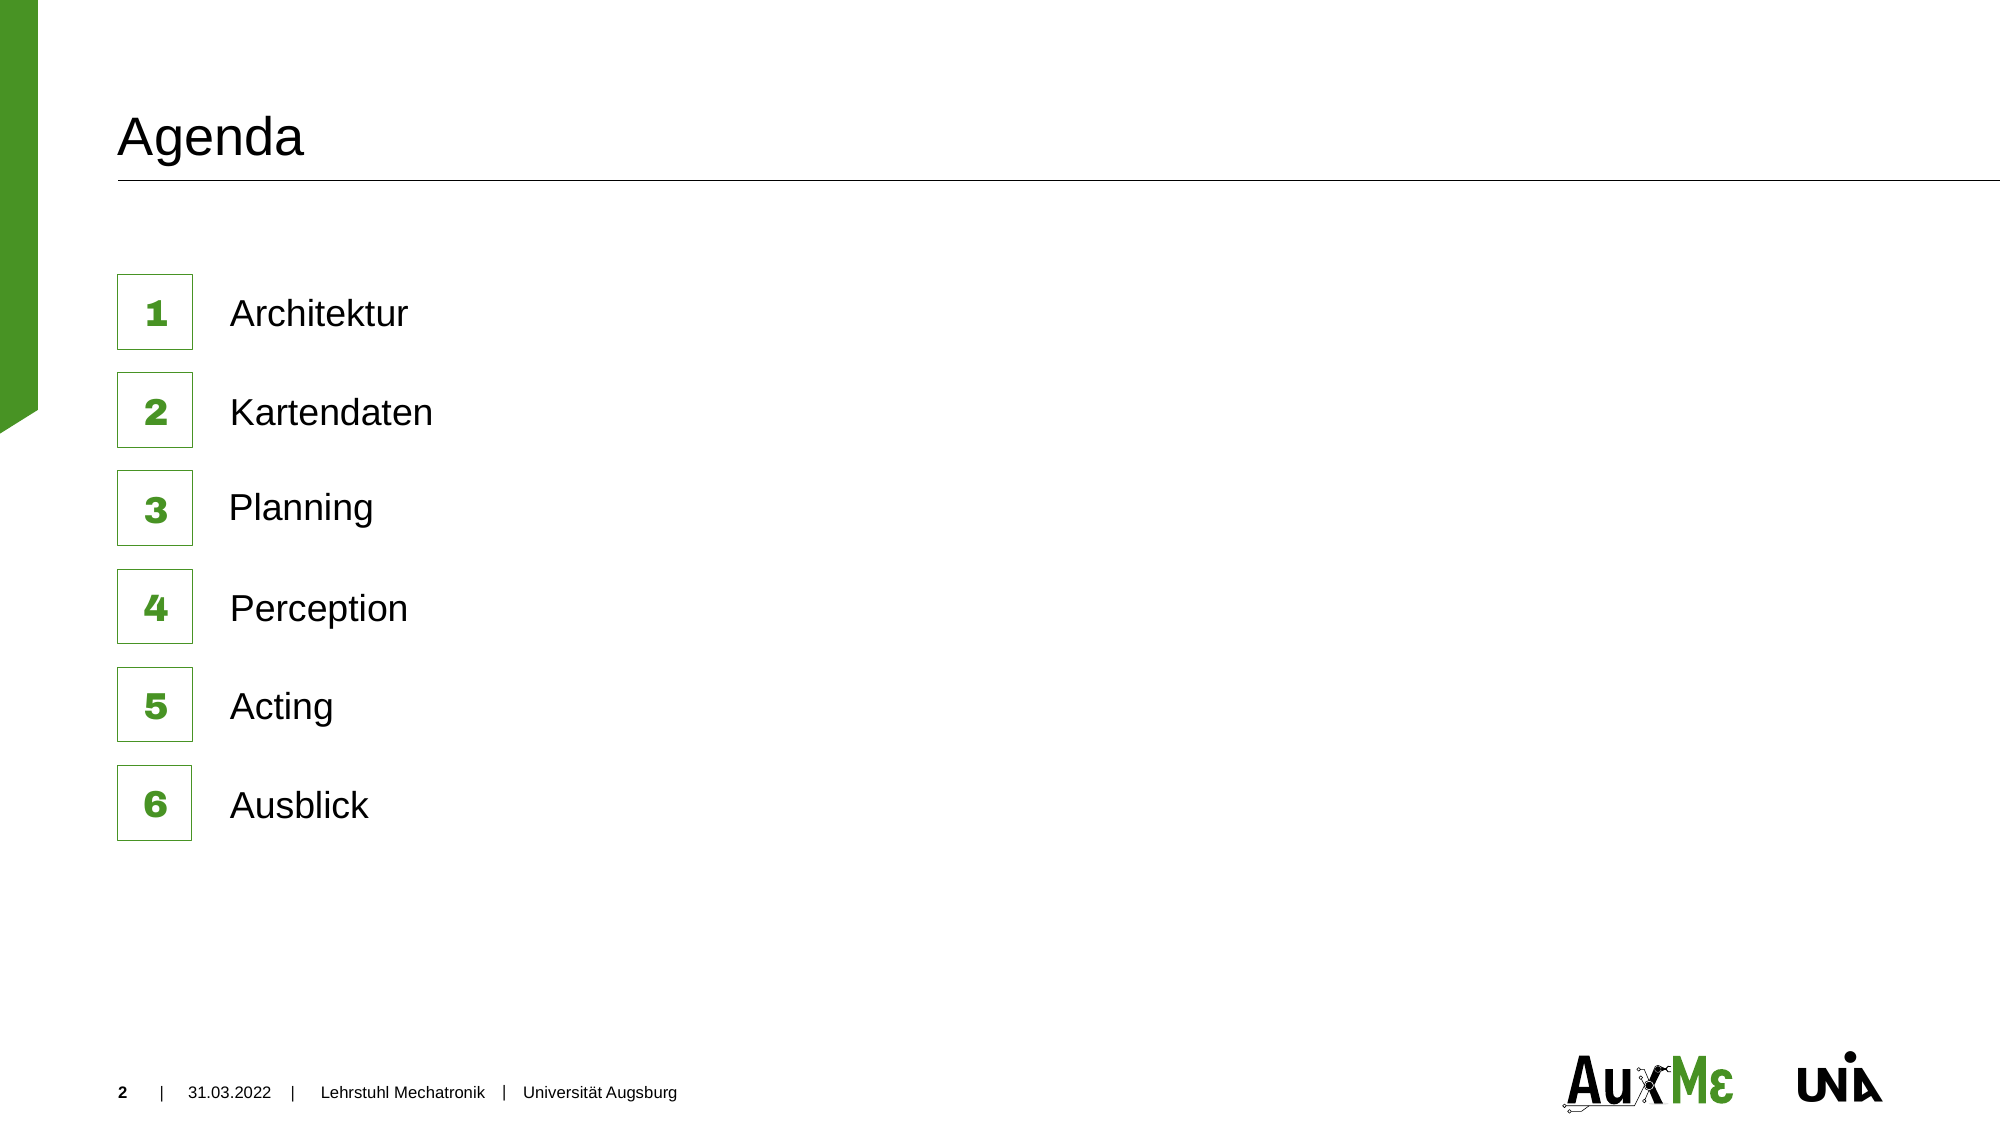

# Agenda
1
Architektur
2
Kartendaten
3

Planning
Perception
4
Acting
5
6
Ausblick
31.03.2022
2
    Lehrstuhl Mechatronik        Universität Augsburg